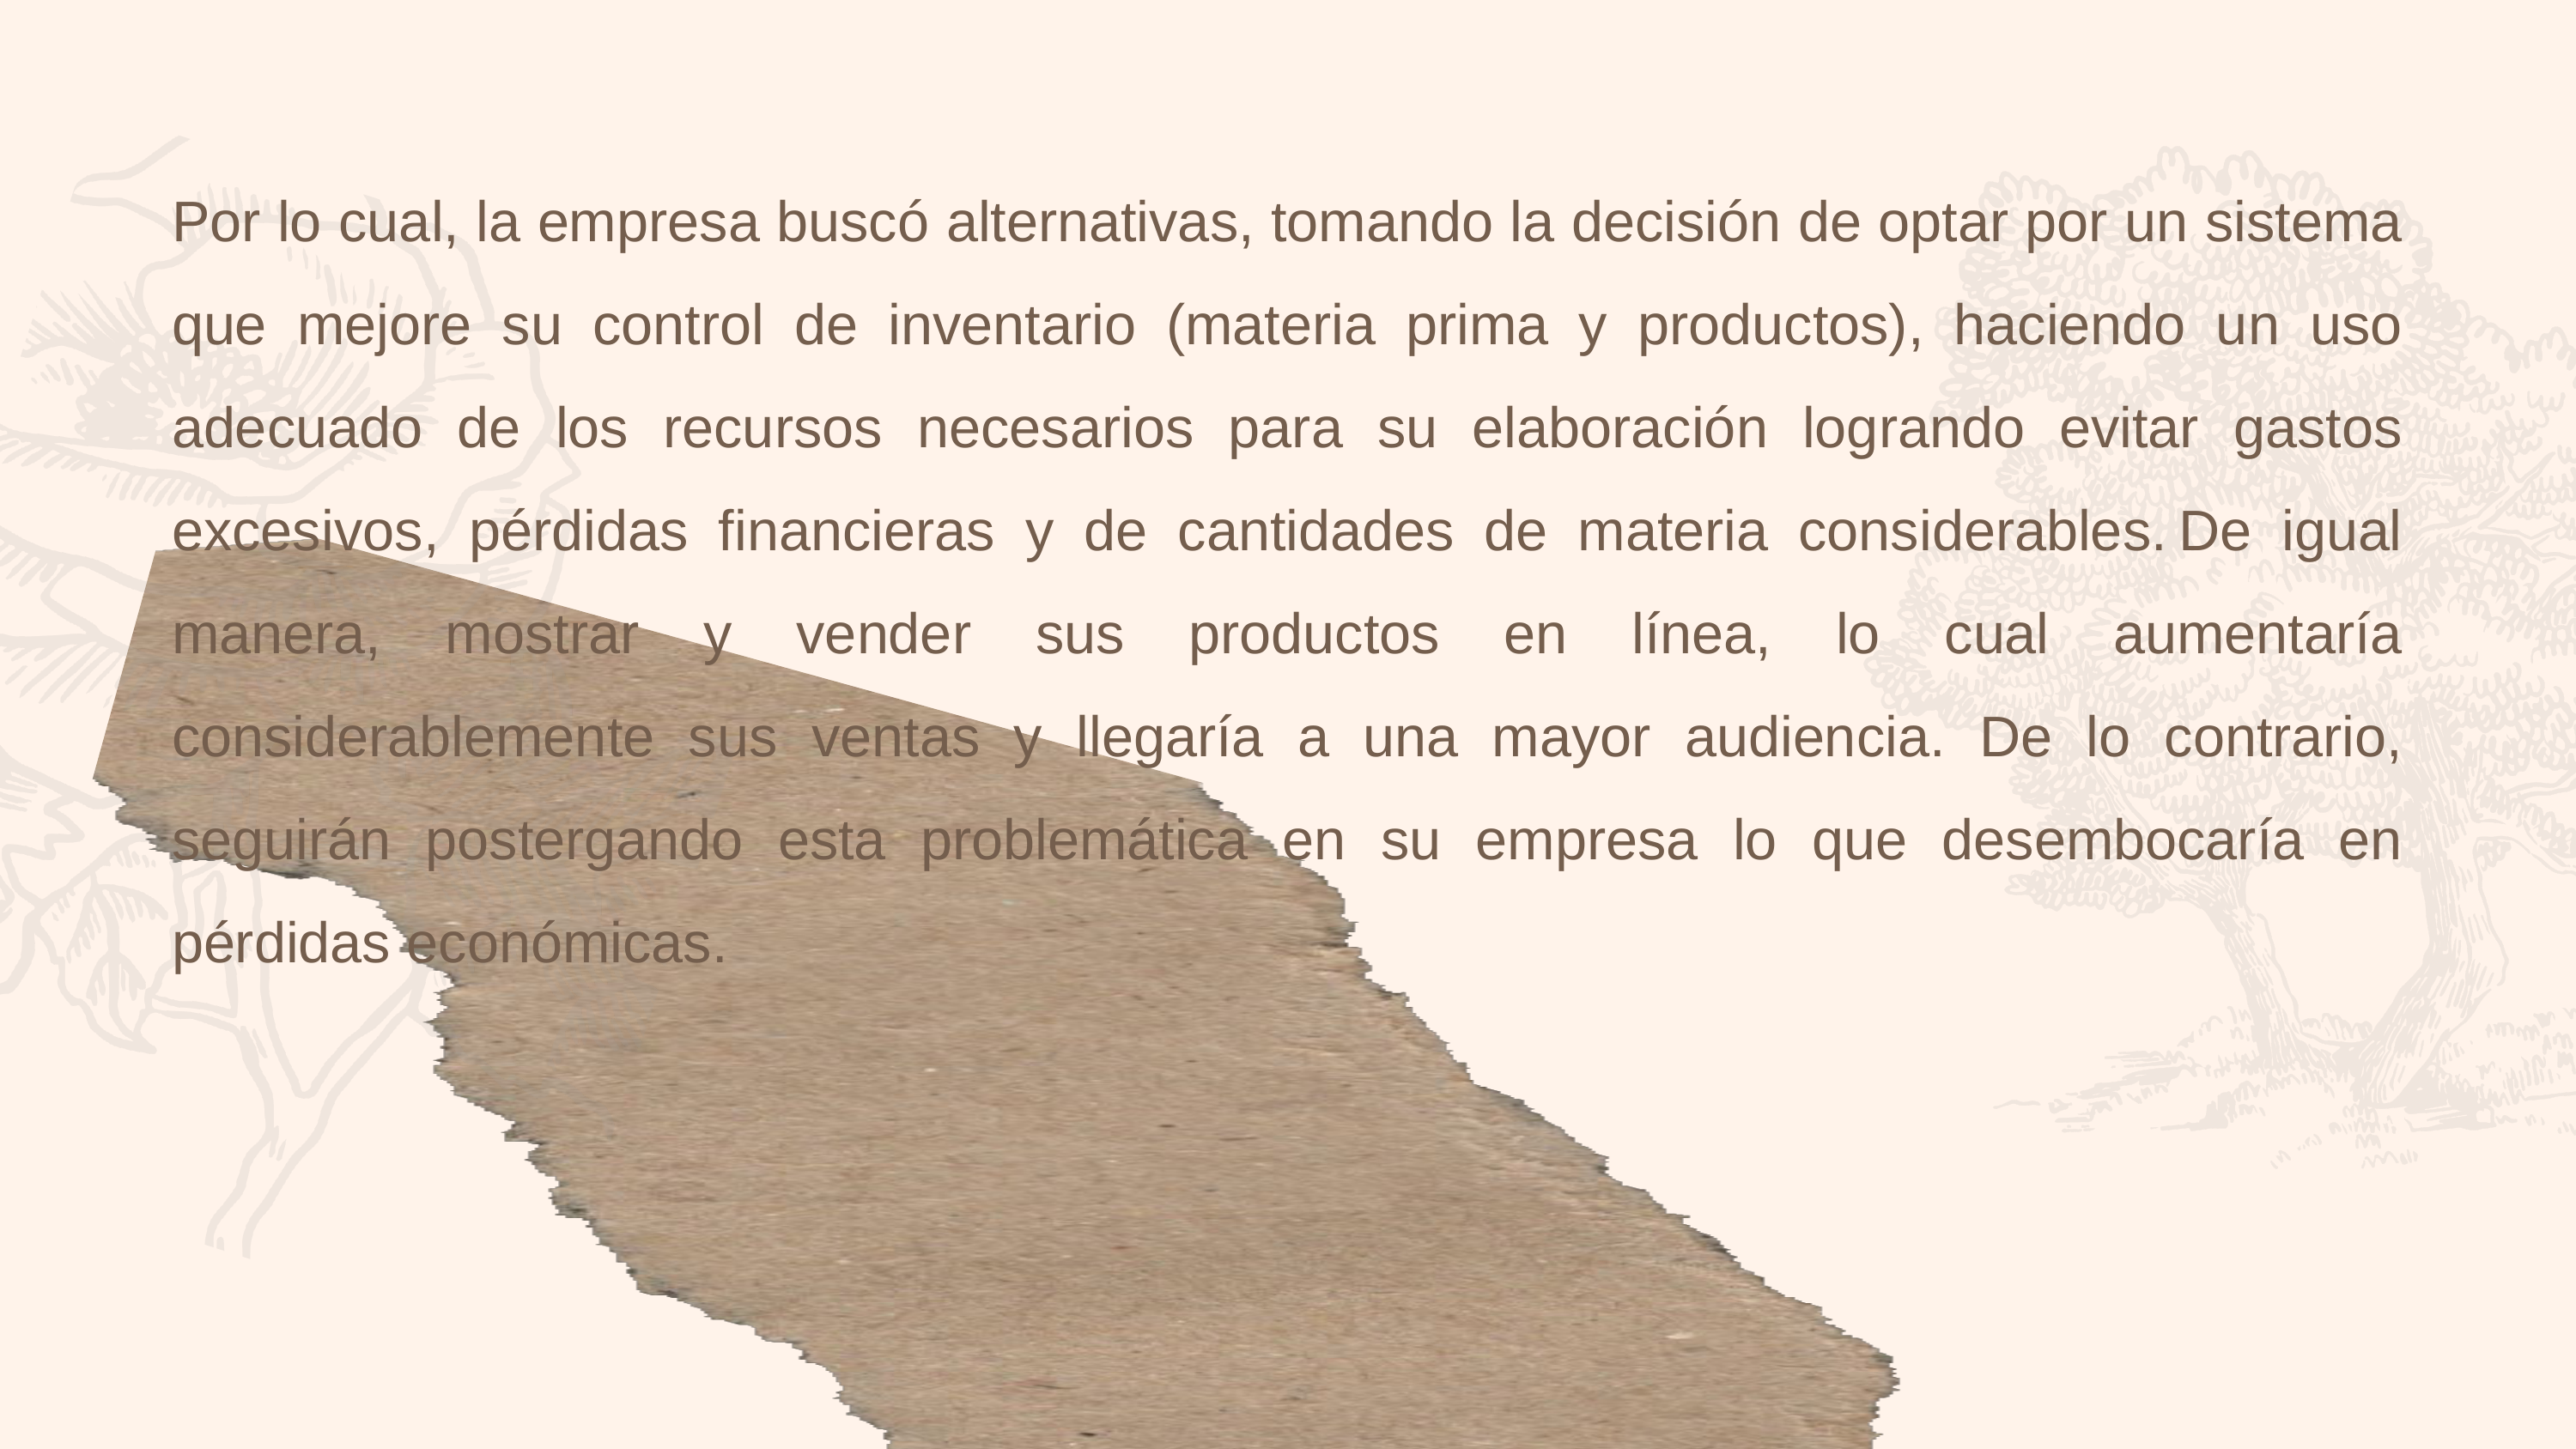

Por lo cual, la empresa buscó alternativas, tomando la decisión de optar por un sistema que mejore su control de inventario (materia prima y productos), haciendo un uso adecuado de los recursos necesarios para su elaboración logrando evitar gastos excesivos, pérdidas financieras y de cantidades de materia considerables. De igual manera, mostrar y vender sus productos en línea, lo cual aumentaría considerablemente sus ventas y llegaría a una mayor audiencia. De lo contrario, seguirán postergando esta problemática en su empresa lo que desembocaría en pérdidas económicas.